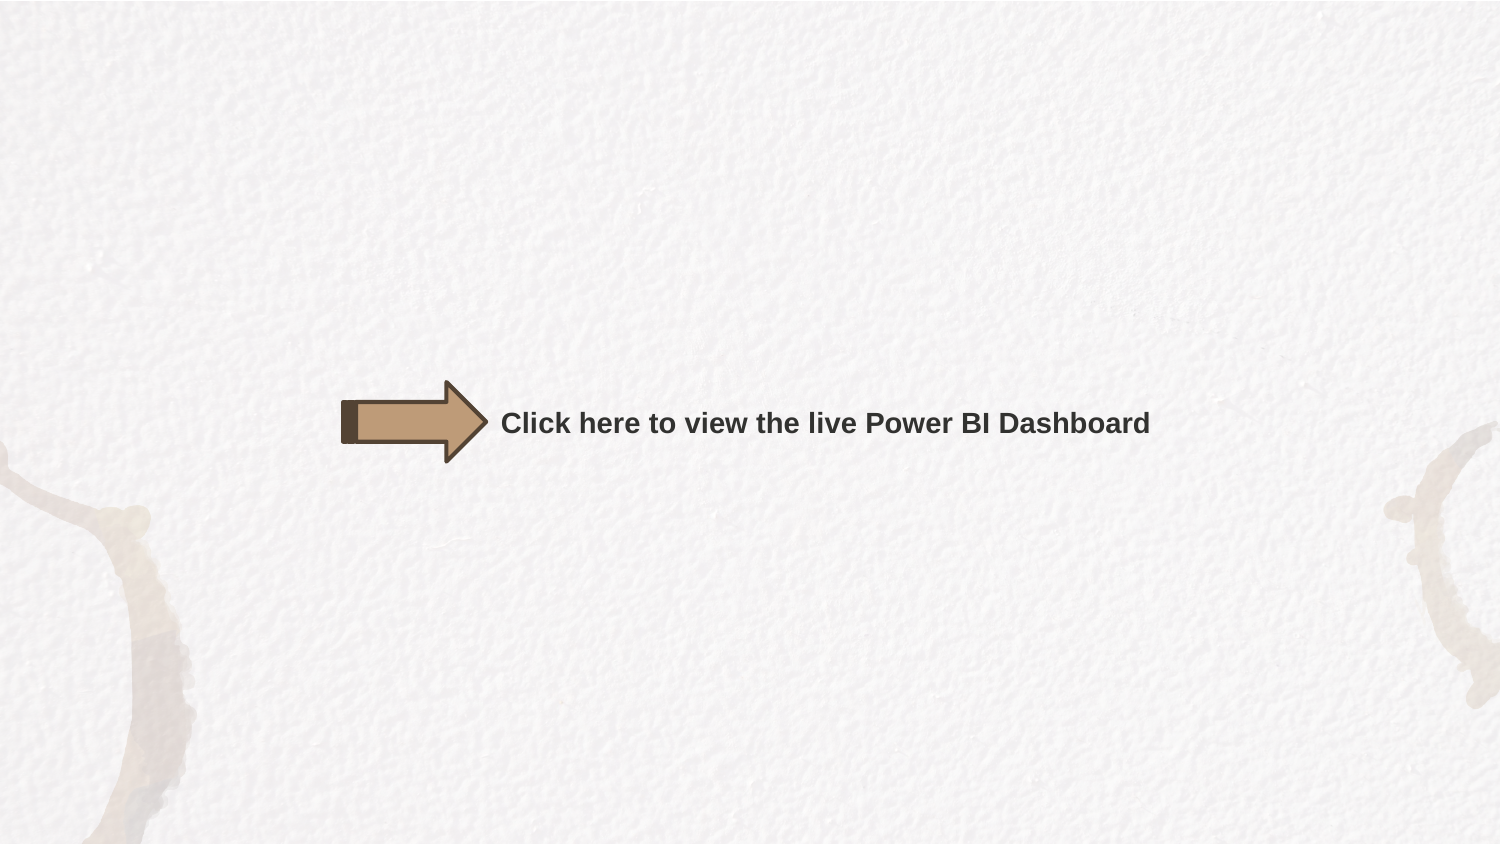

Click here to view the live Power BI Dashboard